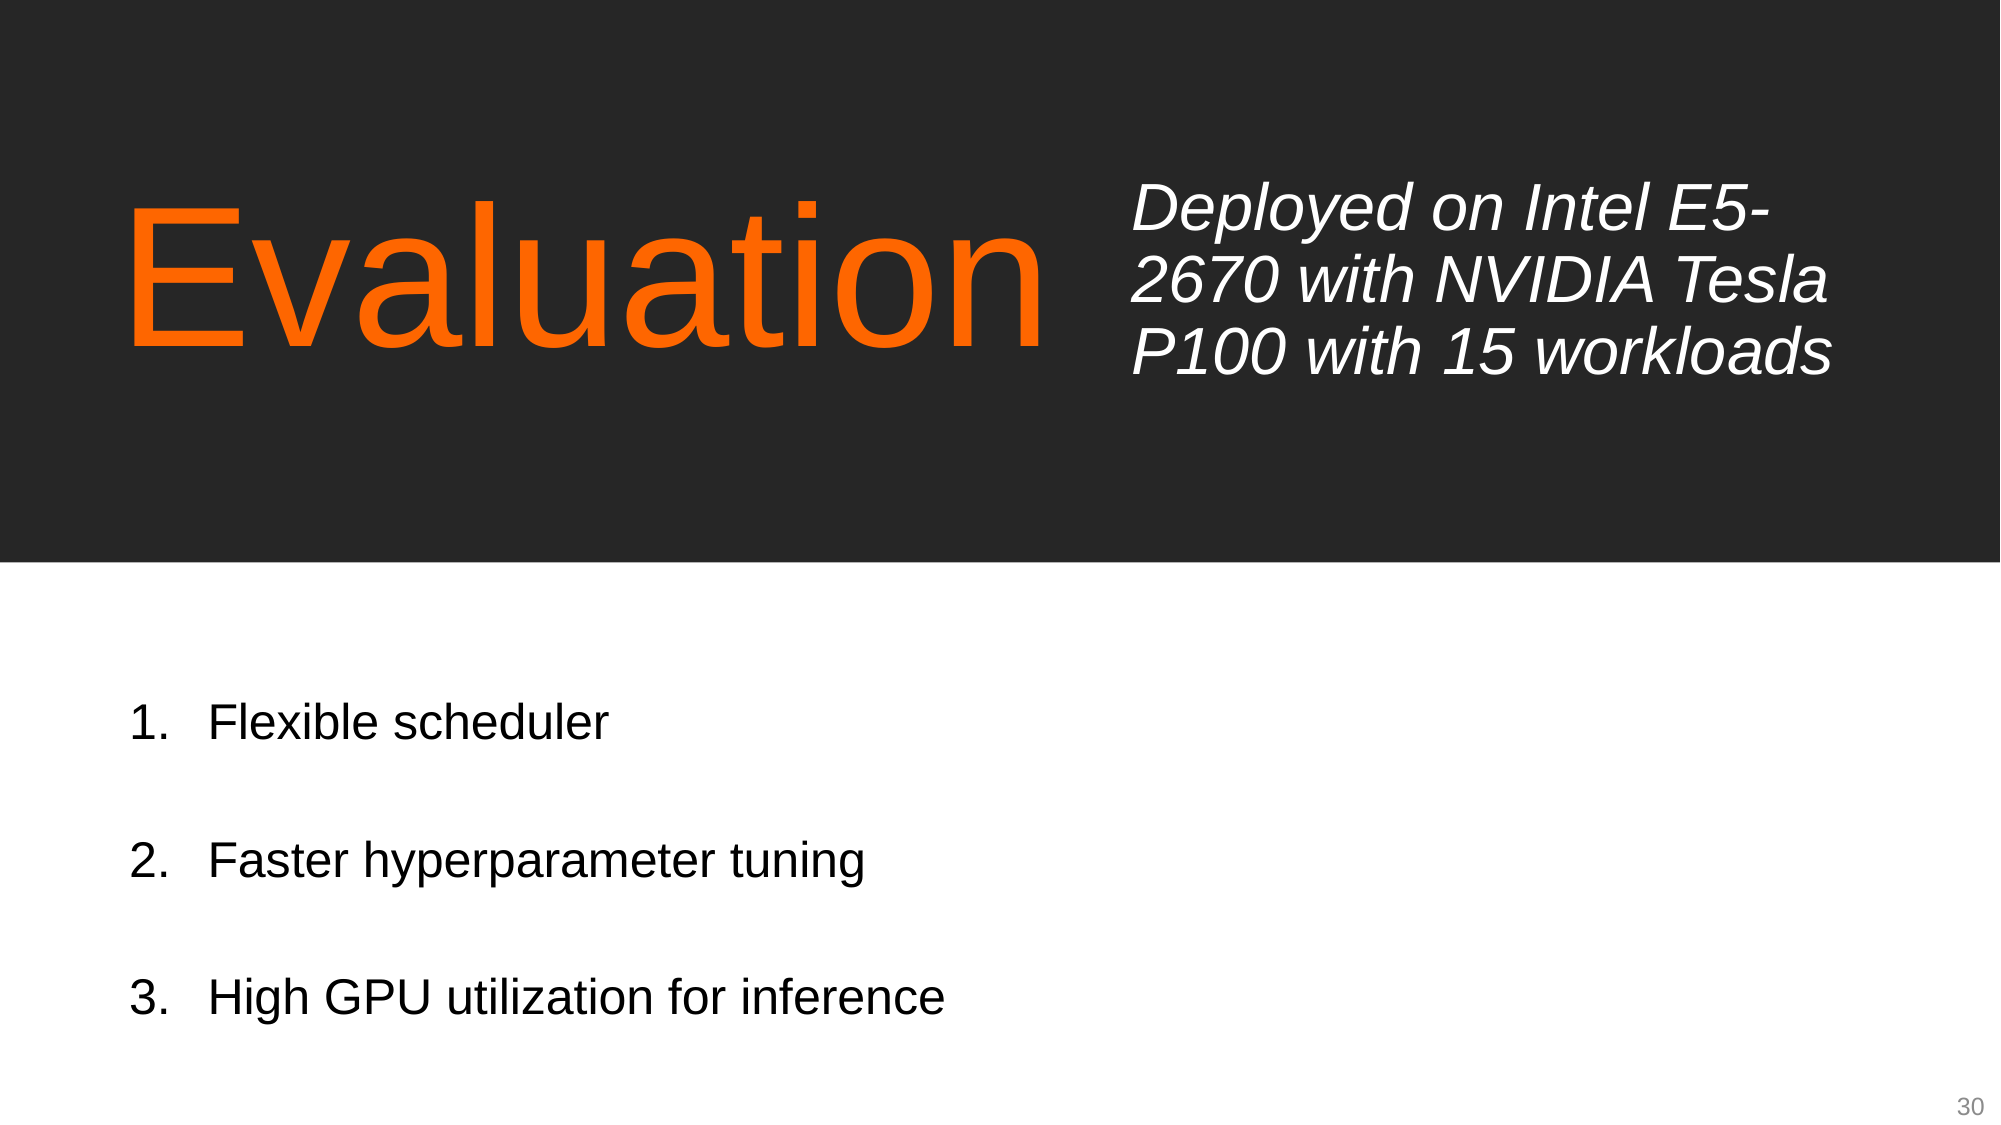

# Evaluation
Deployed on Intel E5-2670 with NVIDIA Tesla P100 with 15 workloads
Flexible scheduler
Faster hyperparameter tuning
High GPU utilization for inference
30